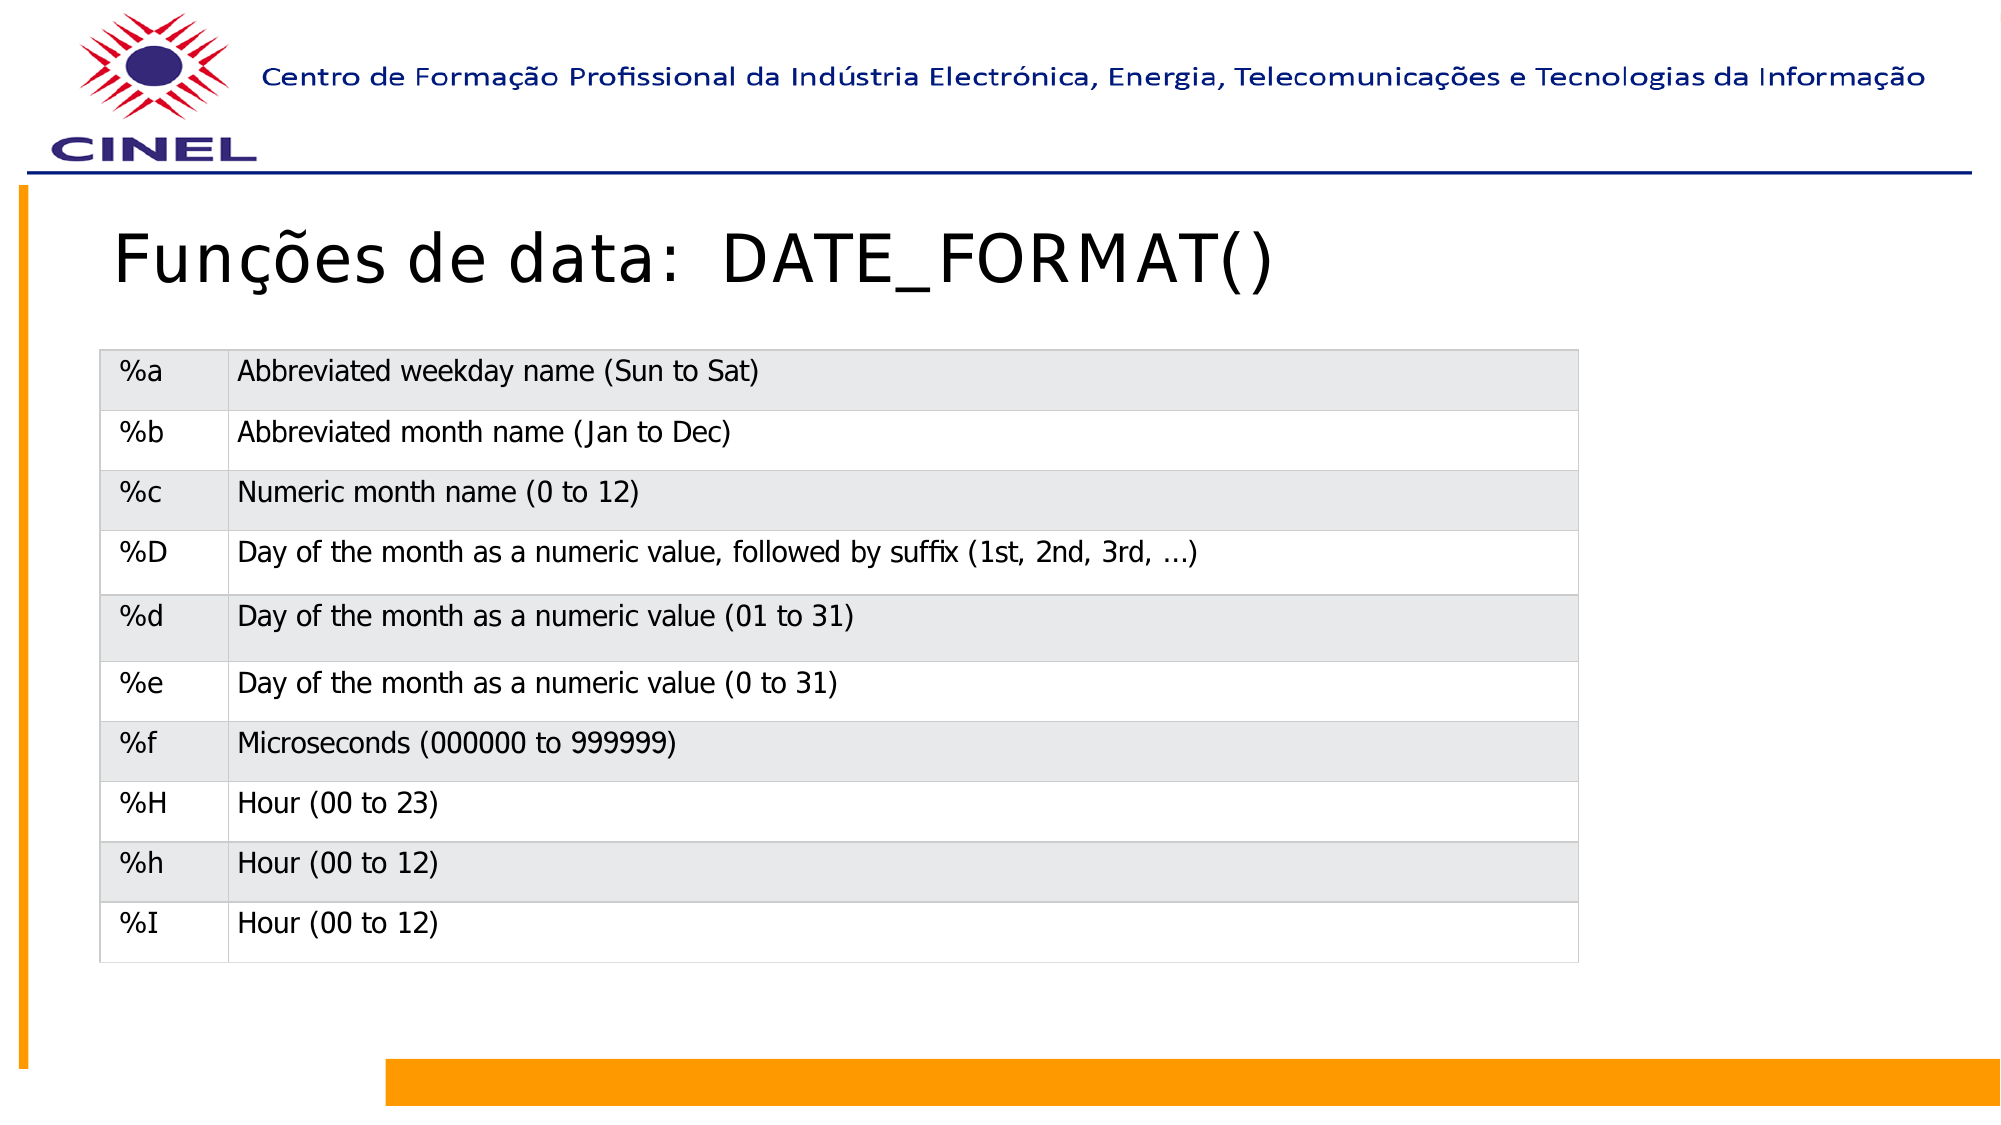

# Funções de data:  DATE_FORMAT()
| %a | Abbreviated weekday name (Sun to Sat) |
| --- | --- |
| %b | Abbreviated month name (Jan to Dec) |
| %c | Numeric month name (0 to 12) |
| %D | Day of the month as a numeric value, followed by suffix (1st, 2nd, 3rd, ...) |
| %d | Day of the month as a numeric value (01 to 31) |
| %e | Day of the month as a numeric value (0 to 31) |
| %f | Microseconds (000000 to 999999) |
| %H | Hour (00 to 23) |
| %h | Hour (00 to 12) |
| %I | Hour (00 to 12) |